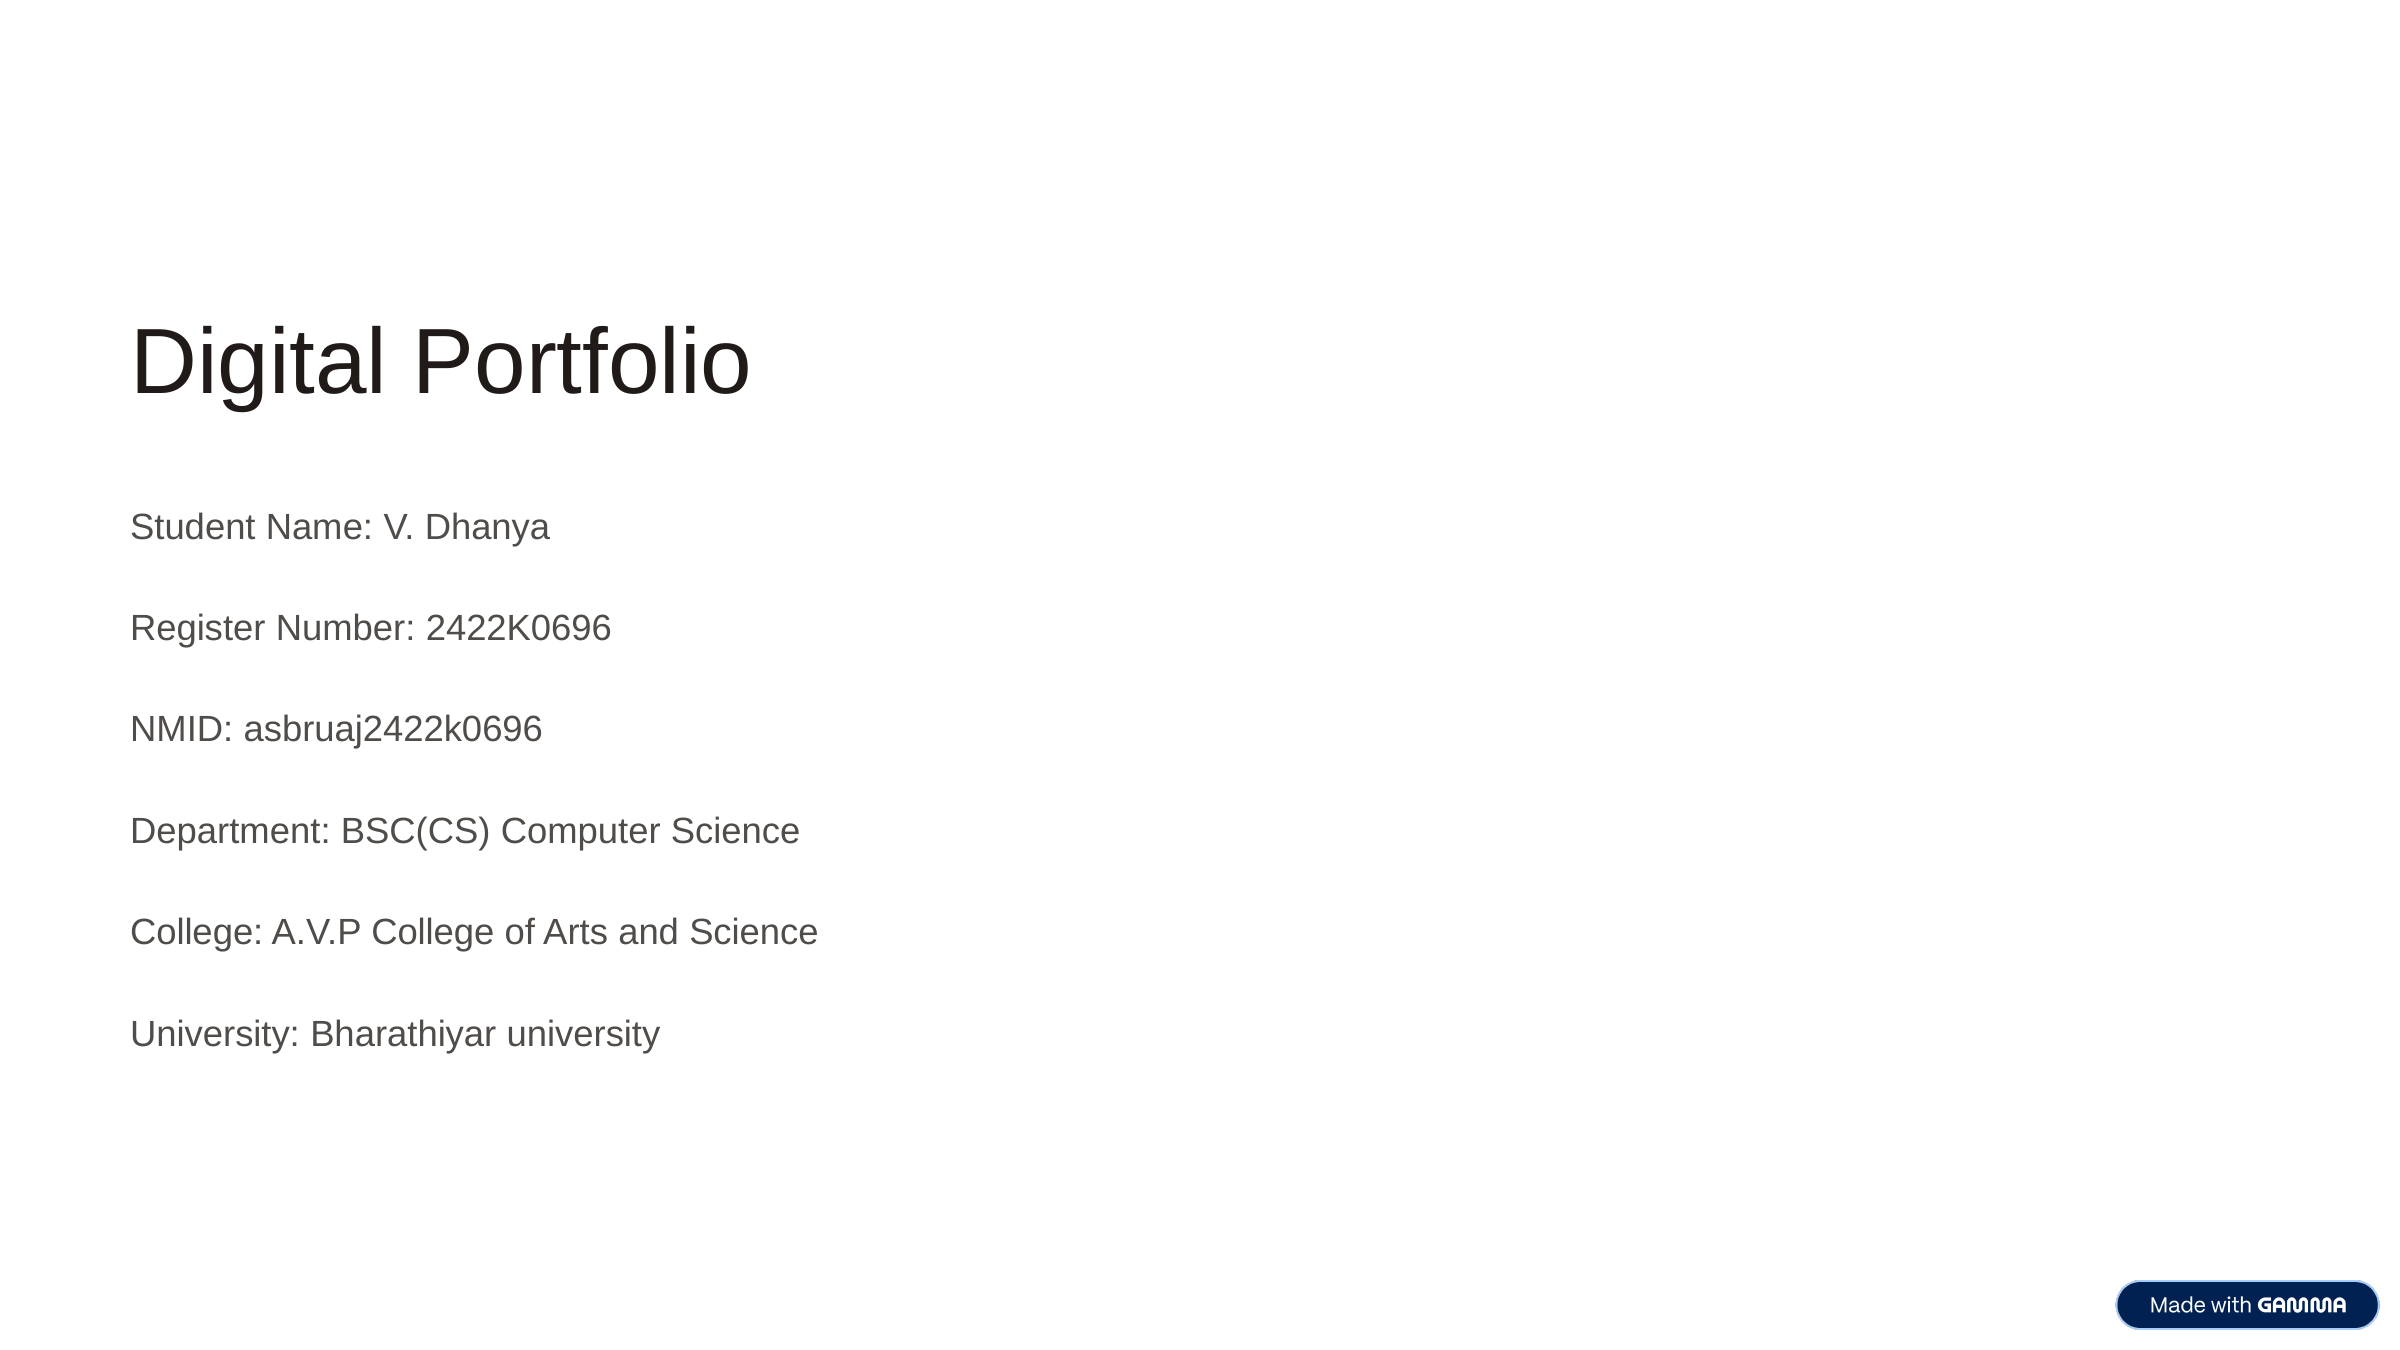

Digital Portfolio
Student Name: V. Dhanya
Register Number: 2422K0696
NMID: asbruaj2422k0696
Department: BSC(CS) Computer Science
College: A.V.P College of Arts and Science
University: Bharathiyar university